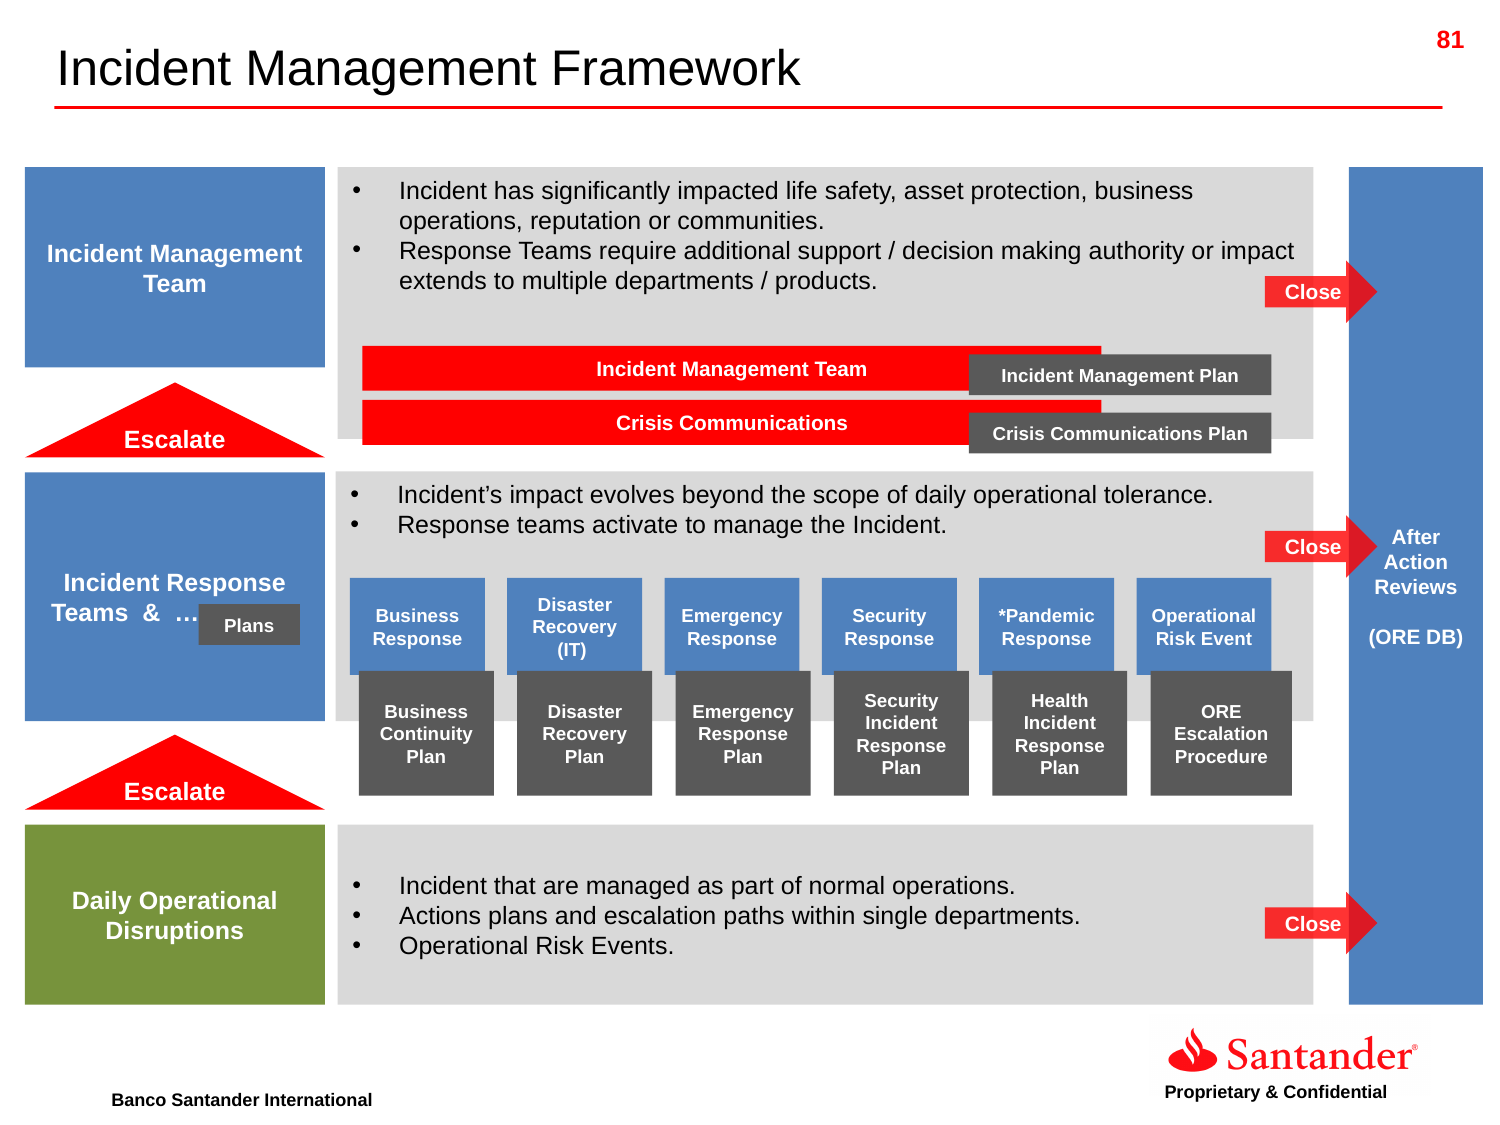

Incident Management Framework
After Action Reviews

(ORE DB)
Incident has significantly impacted life safety, asset protection, business operations, reputation or communities.
Response Teams require additional support / decision making authority or impact extends to multiple departments / products.
Incident Management Team
Close
Incident Management Team
Incident Management Plan
Escalate
Crisis Communications
Crisis Communications Plan
Incident’s impact evolves beyond the scope of daily operational tolerance.
Response teams activate to manage the Incident.
Incident Response Teams  &  ………
Close
Business Response
Disaster Recovery (IT)
Emergency Response
Security Response
*Pandemic Response
Operational Risk Event
Plans
Business Continuity Plan
Emergency Response Plan
Disaster Recovery Plan
Security Incident Response Plan
Health Incident Response Plan
ORE Escalation Procedure
Escalate
Daily Operational Disruptions
Incident that are managed as part of normal operations.
Actions plans and escalation paths within single departments.
Operational Risk Events.
Close